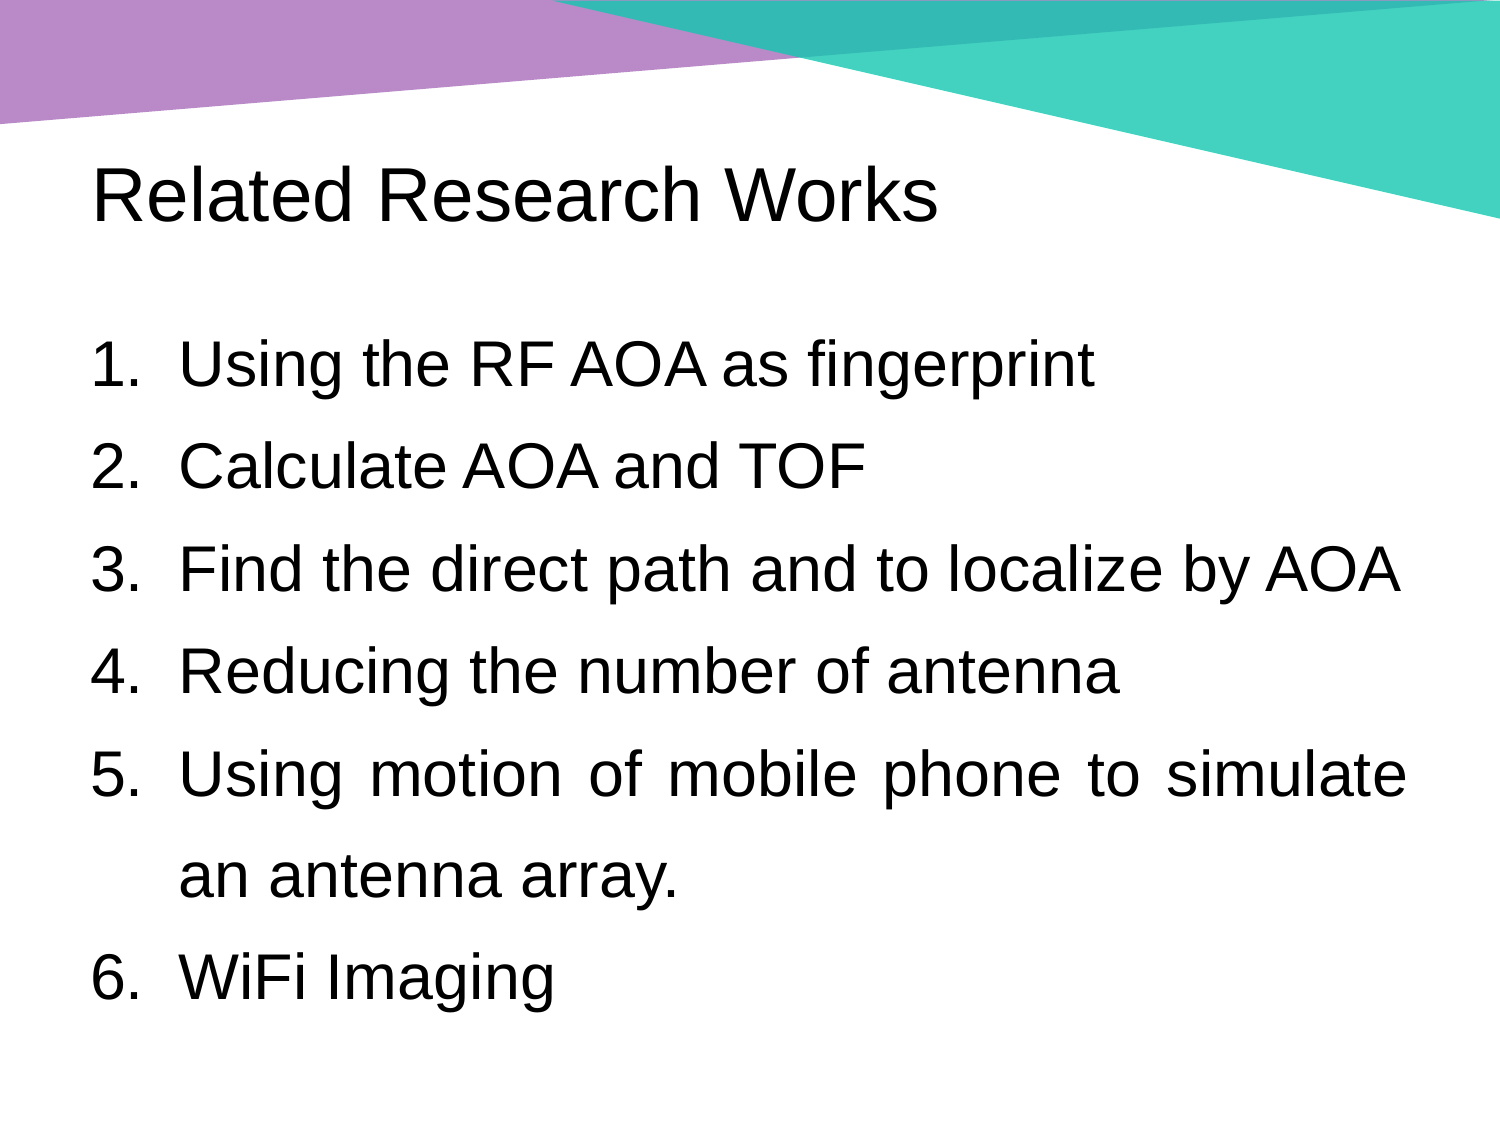

# Related Research Works
Using the RF AOA as fingerprint
Calculate AOA and TOF
Find the direct path and to localize by AOA
Reducing the number of antenna
Using motion of mobile phone to simulate an antenna array.
WiFi Imaging